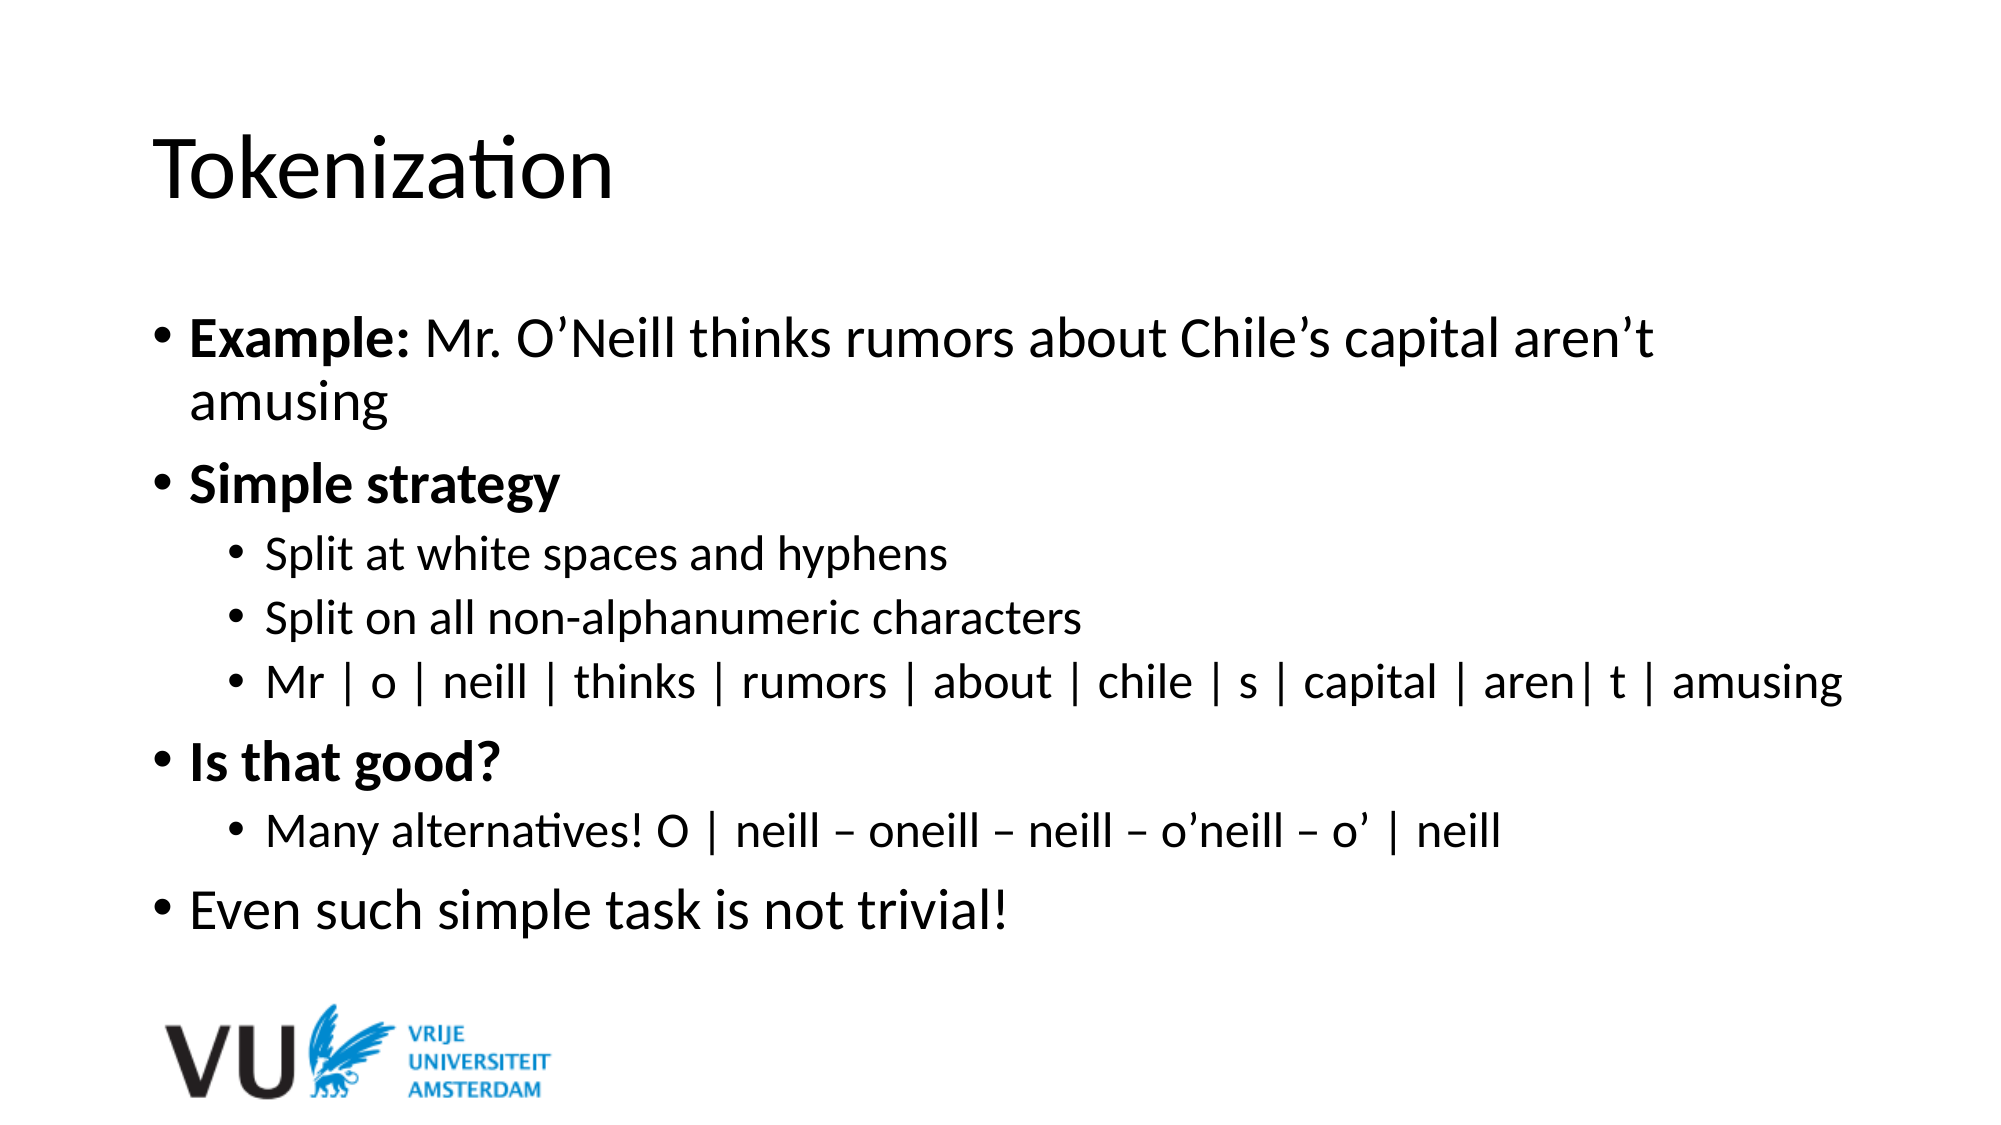

# Tokenization
Example: Mr. O’Neill thinks rumors about Chile’s capital aren’t amusing
Simple strategy
Split at white spaces and hyphens
Split on all non-alphanumeric characters
Mr | o | neill | thinks | rumors | about | chile | s | capital | aren| t | amusing
Is that good?
Many alternatives! O | neill – oneill – neill – o’neill – o’ | neill
Even such simple task is not trivial!